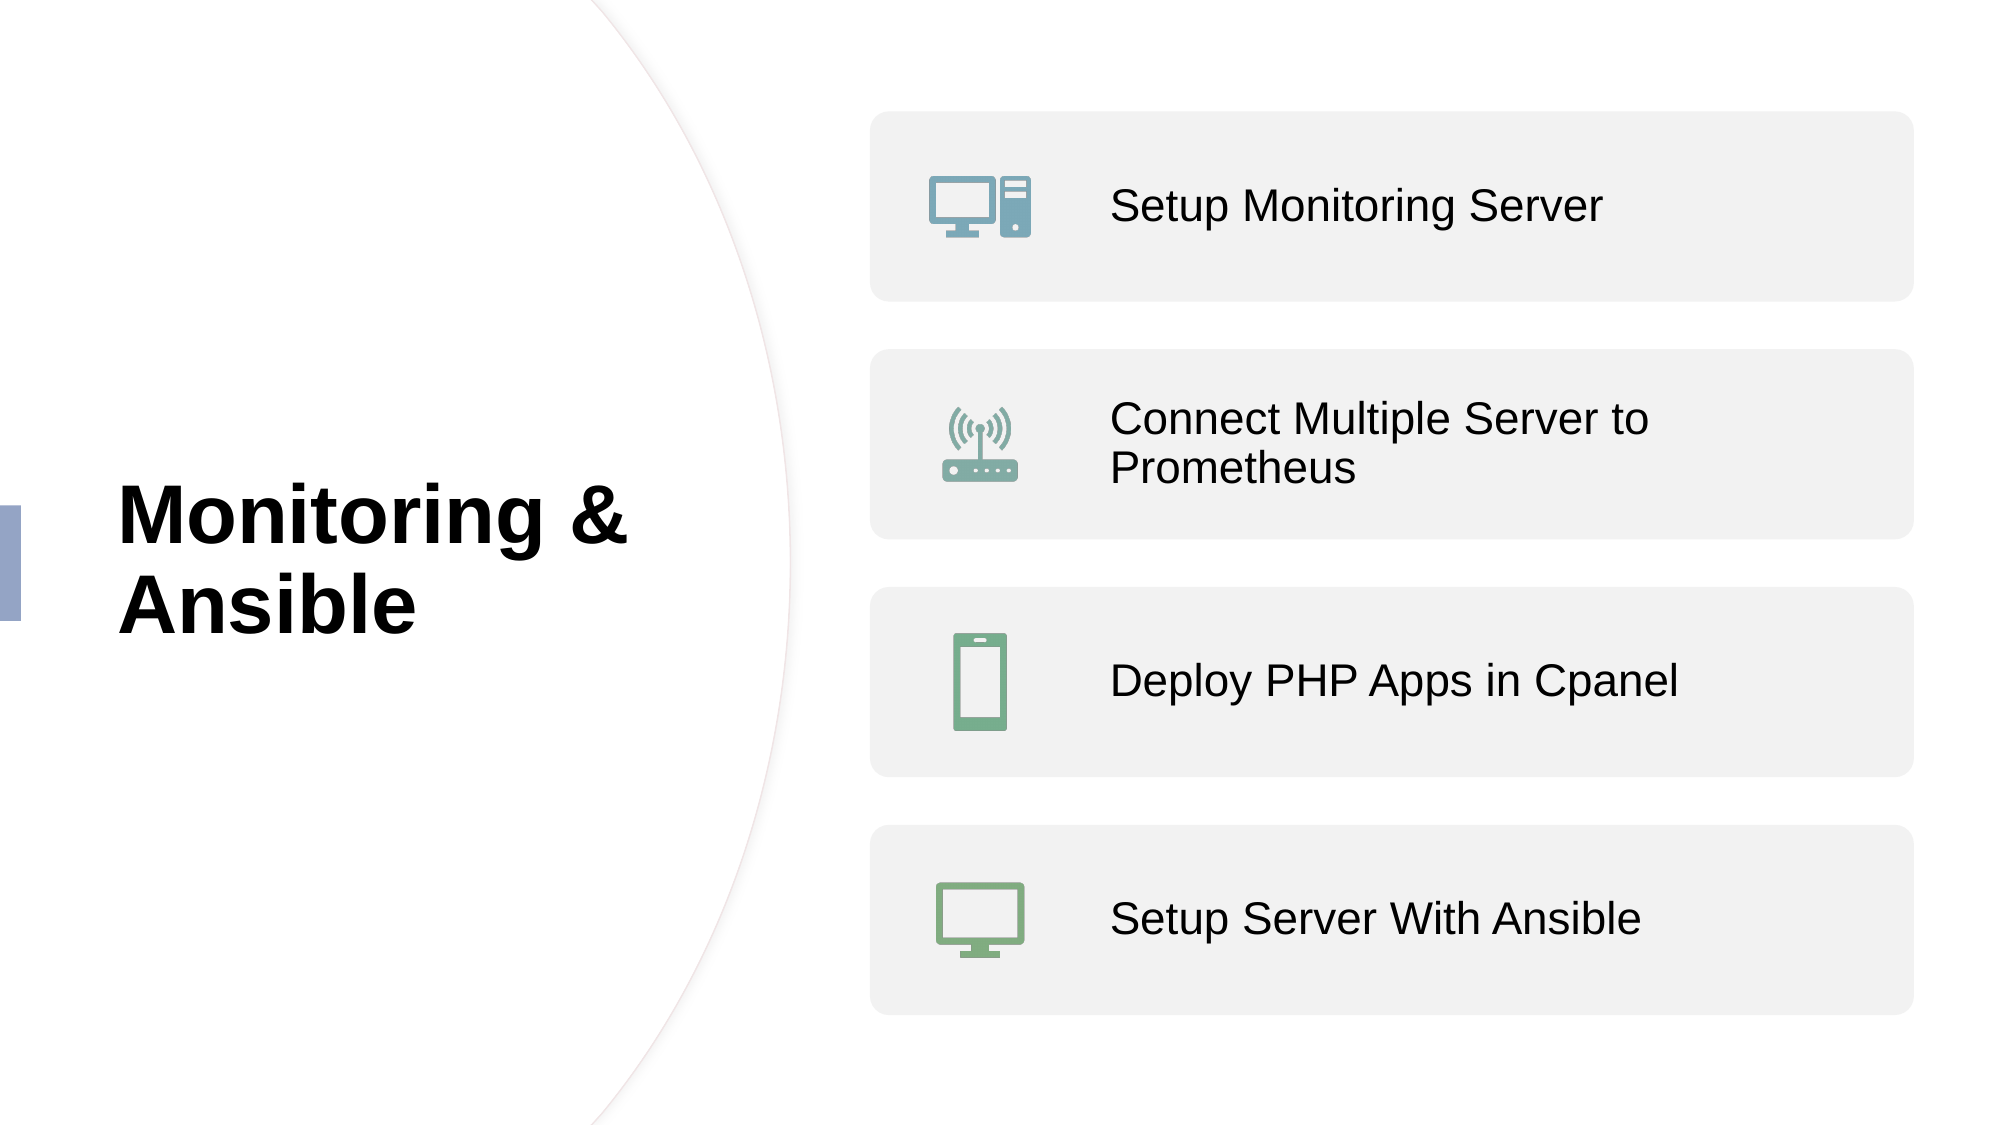

Setup Monitoring Server
Connect Multiple Server to Prometheus
Deploy PHP Apps in Cpanel
Setup Server With Ansible
# Monitoring & Ansible